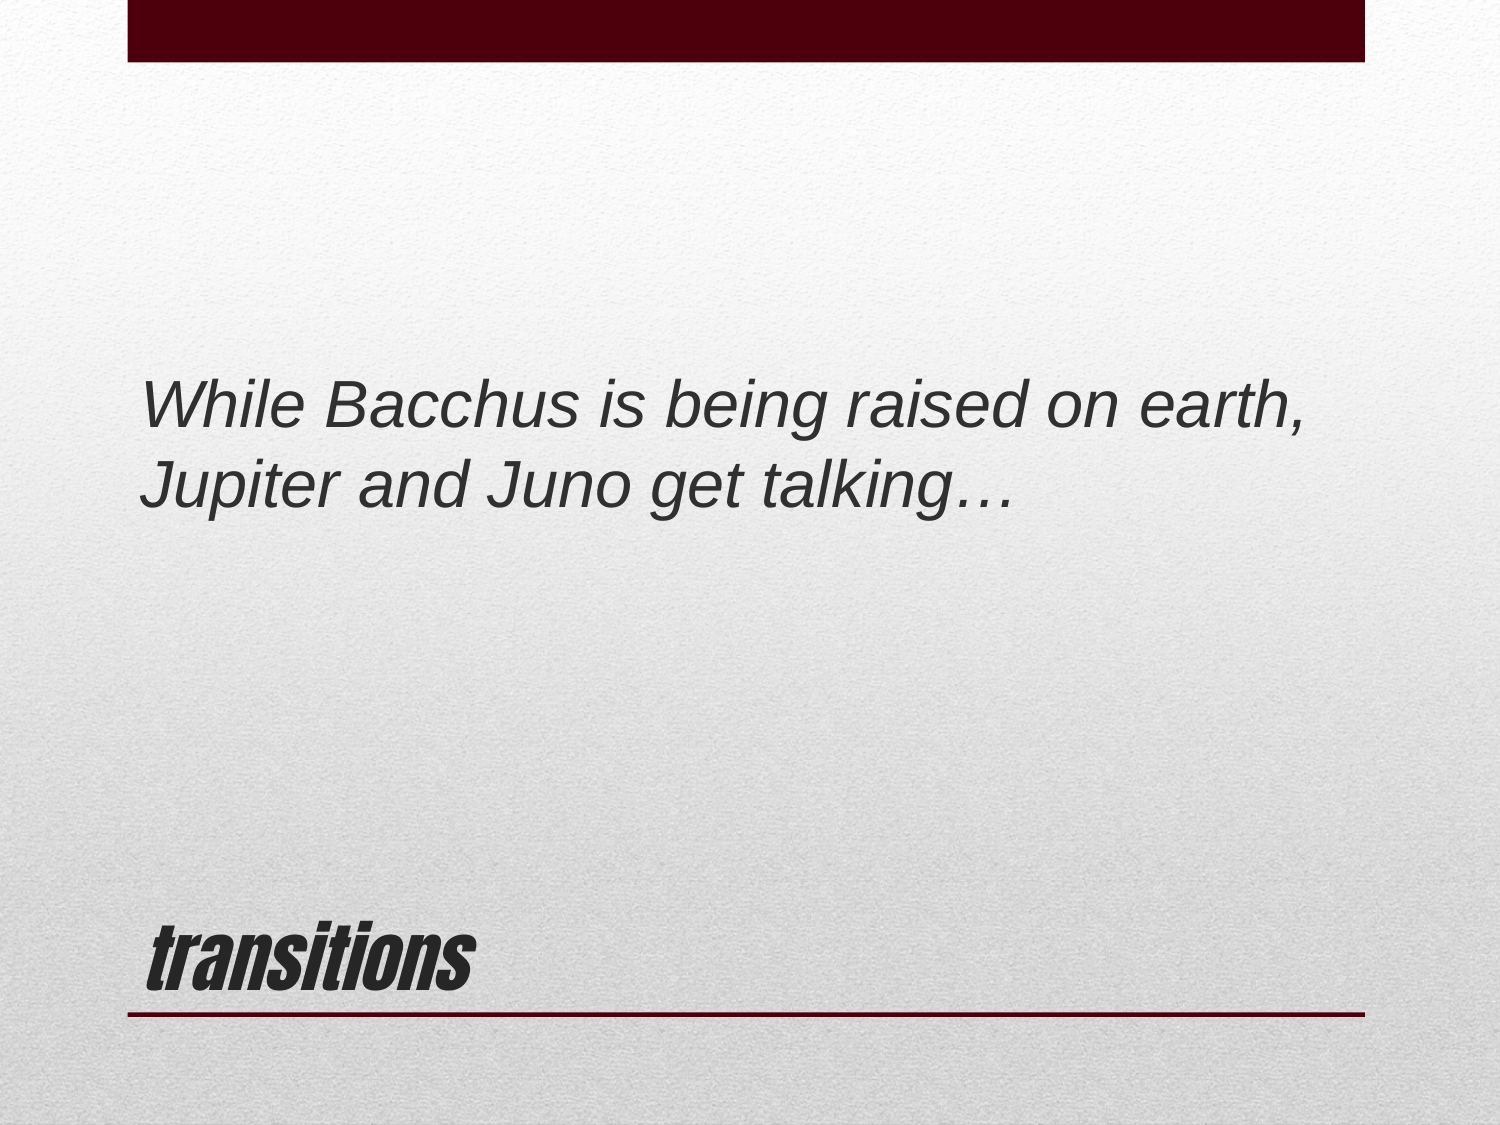

While Bacchus is being raised on earth, Jupiter and Juno get talking…
# transitions